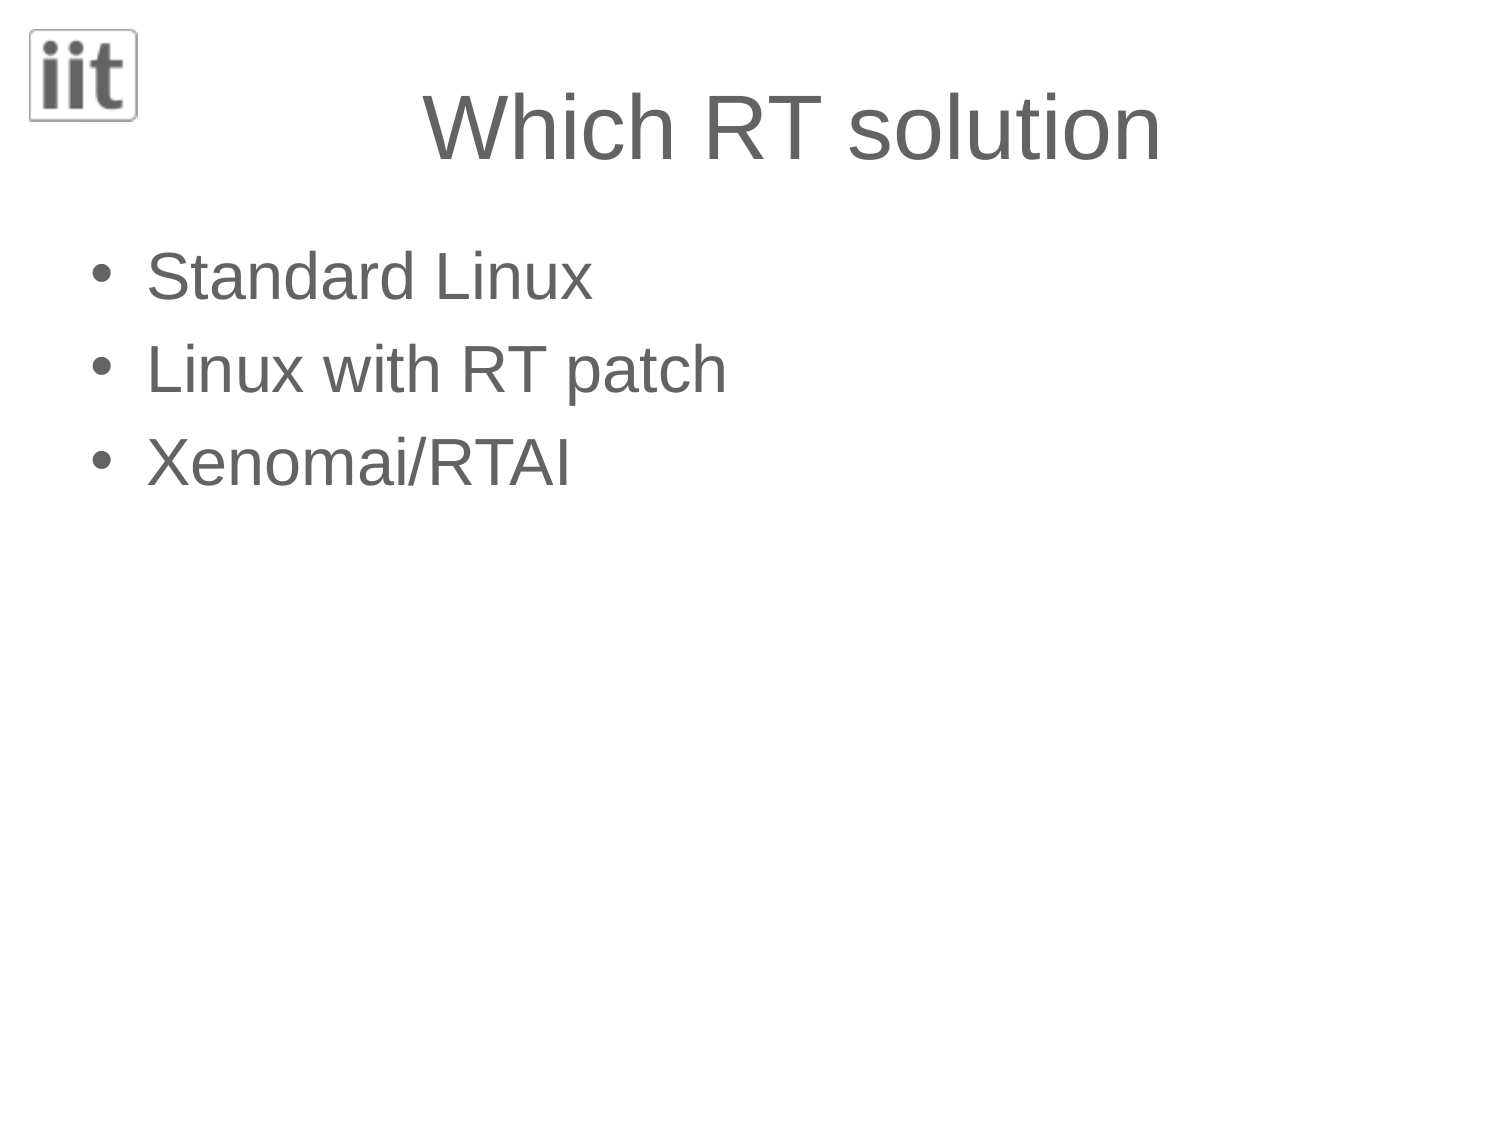

# Which RT solution
Standard Linux
Linux with RT patch
Xenomai/RTAI